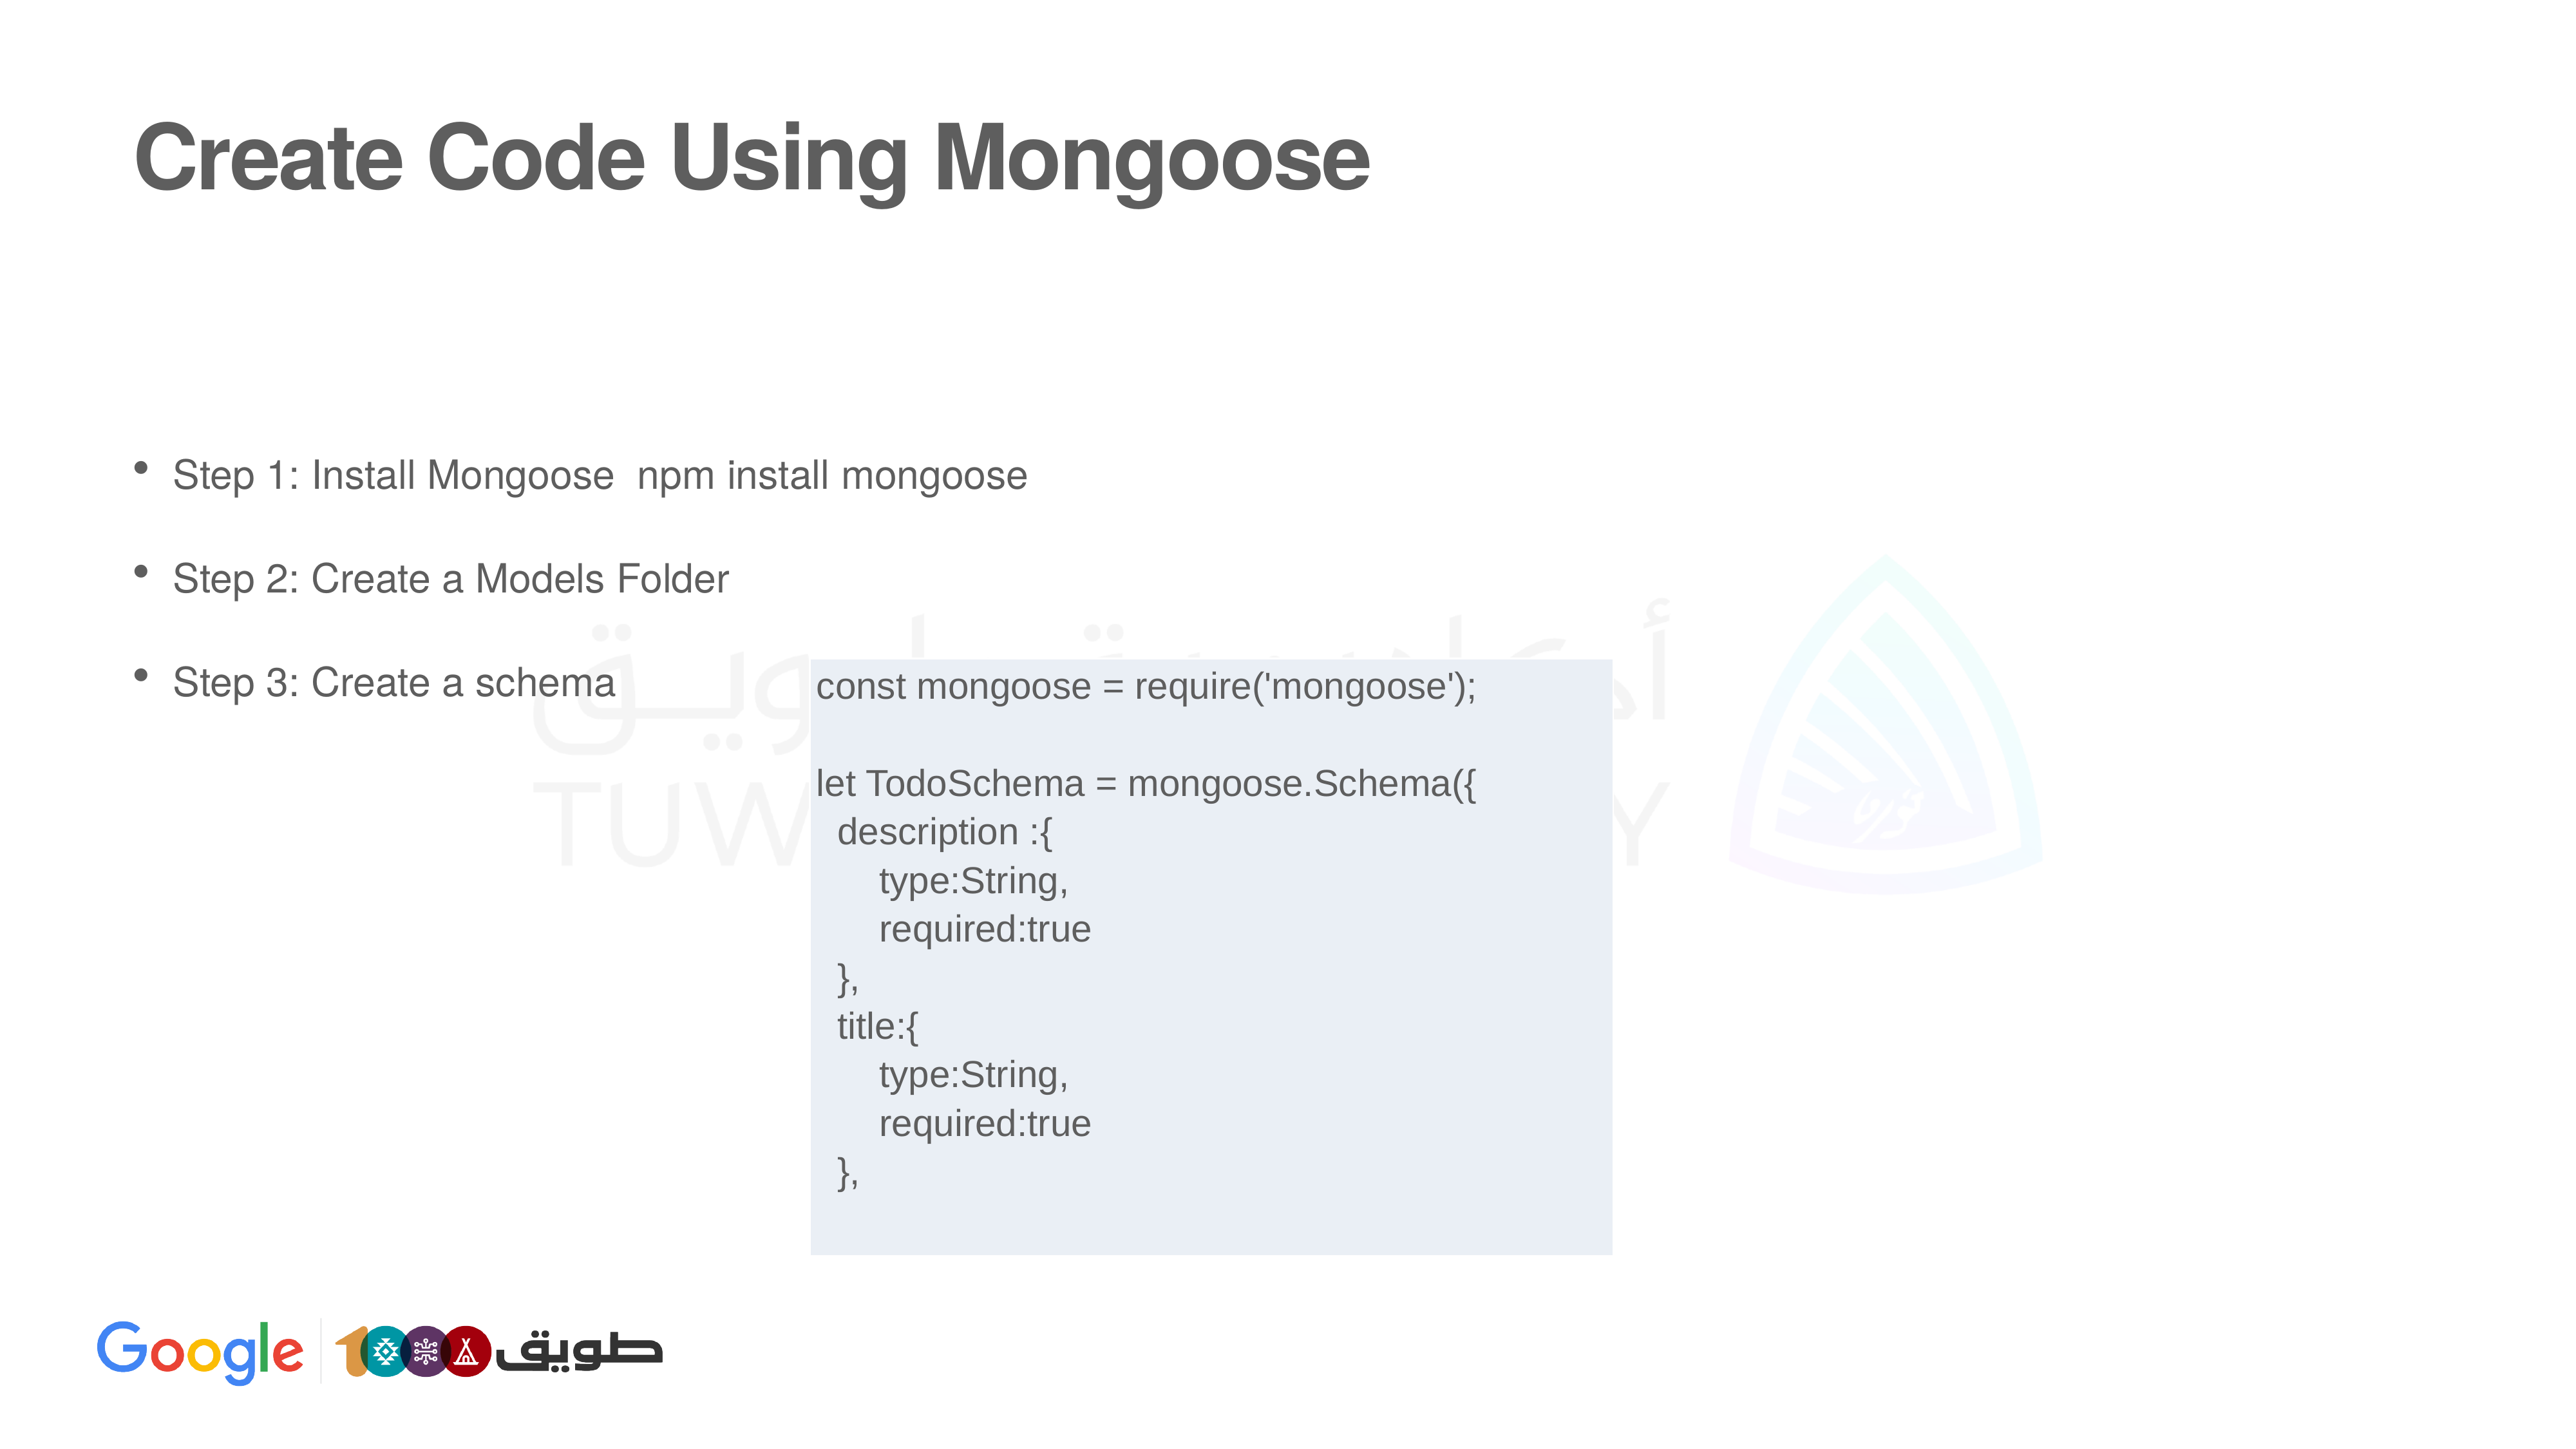

# Create Code Using Mongoose

Step 1: Install Mongoose  npm install mongoose
Step 2: Create a Models Folder
Step 3: Create a schema

| const mongoose = require('mongoose'); let TodoSchema = mongoose.Schema({ description :{ type:String, required:true }, title:{ type:String, required:true }, |
| --- |